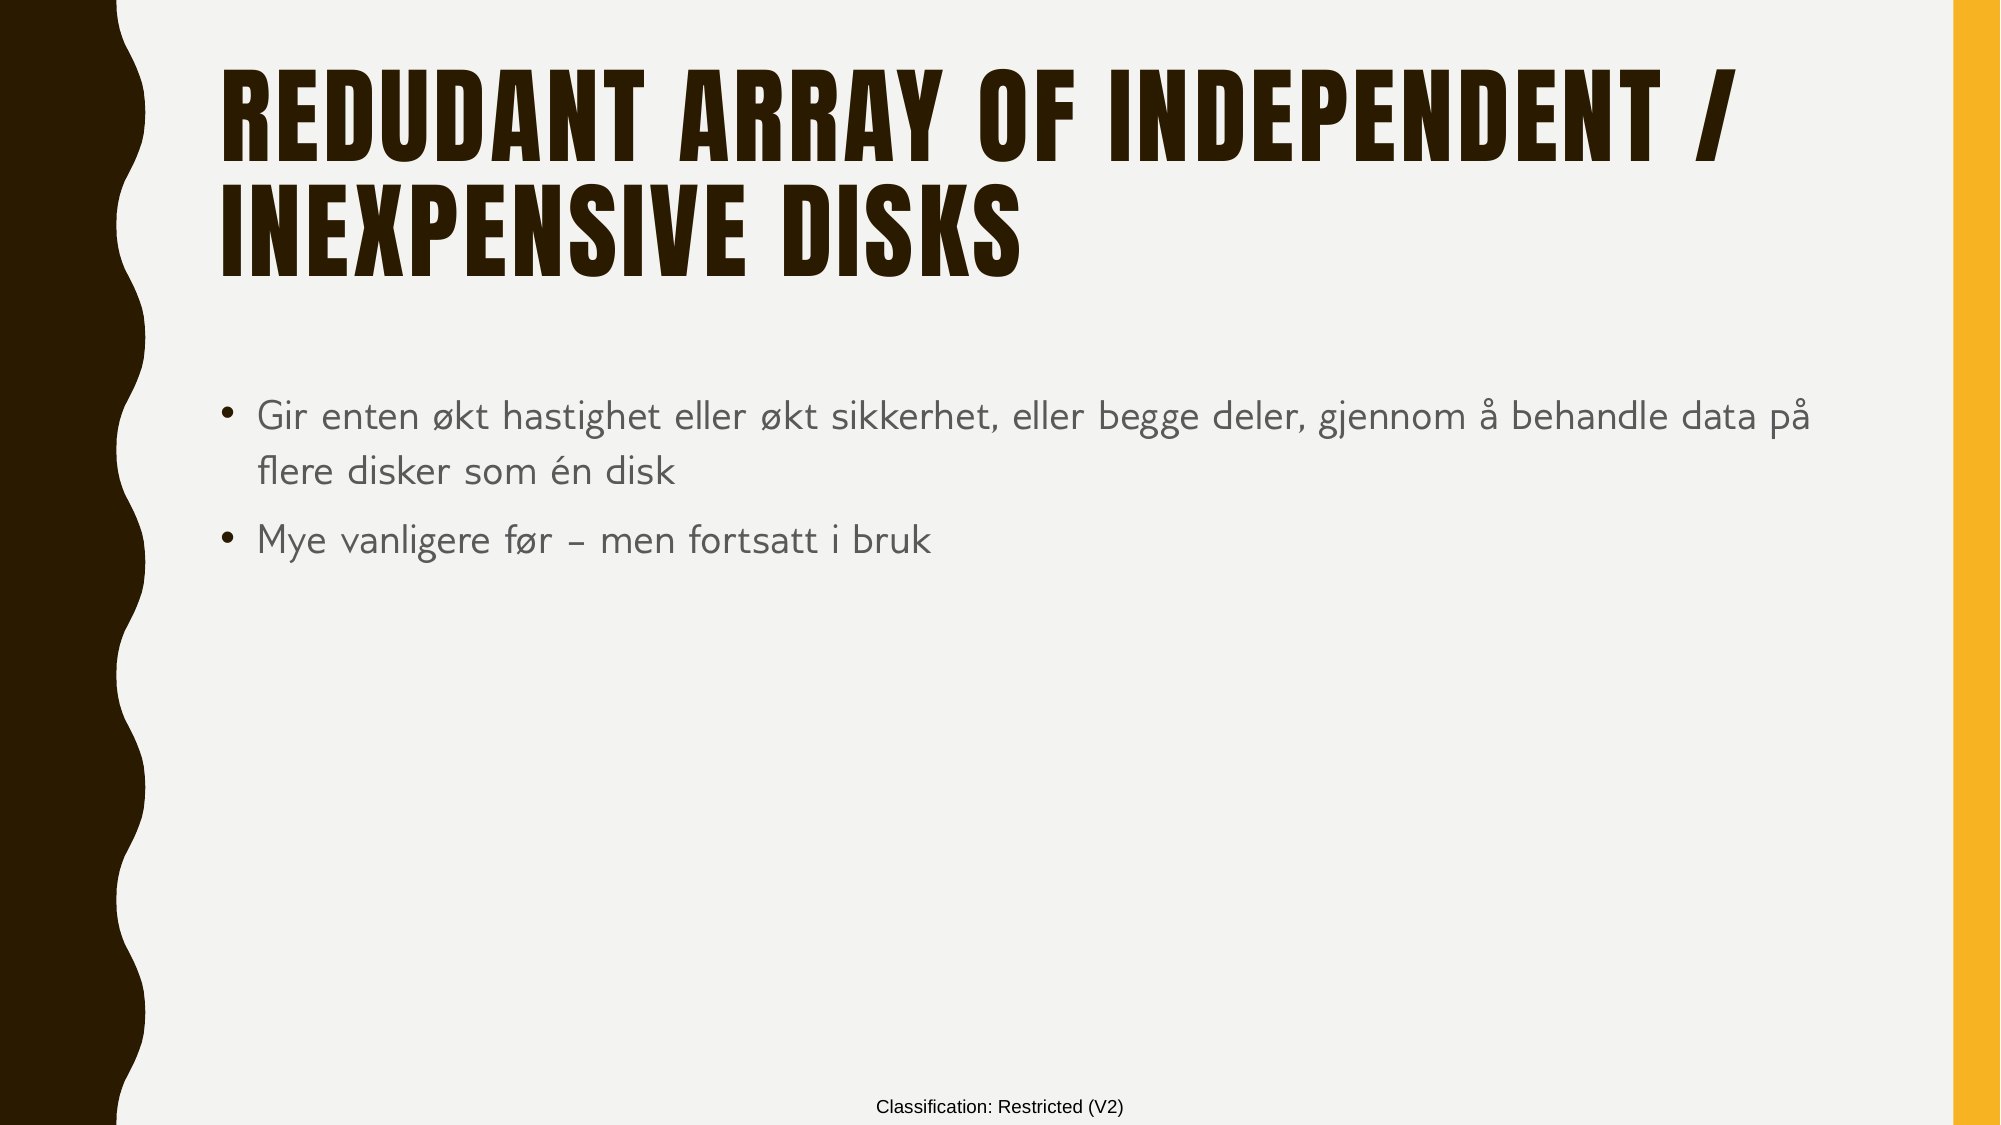

# Redudant array of independent / inexpensive disks
Gir enten økt hastighet eller økt sikkerhet, eller begge deler, gjennom å behandle data på flere disker som én disk
Mye vanligere før – men fortsatt i bruk